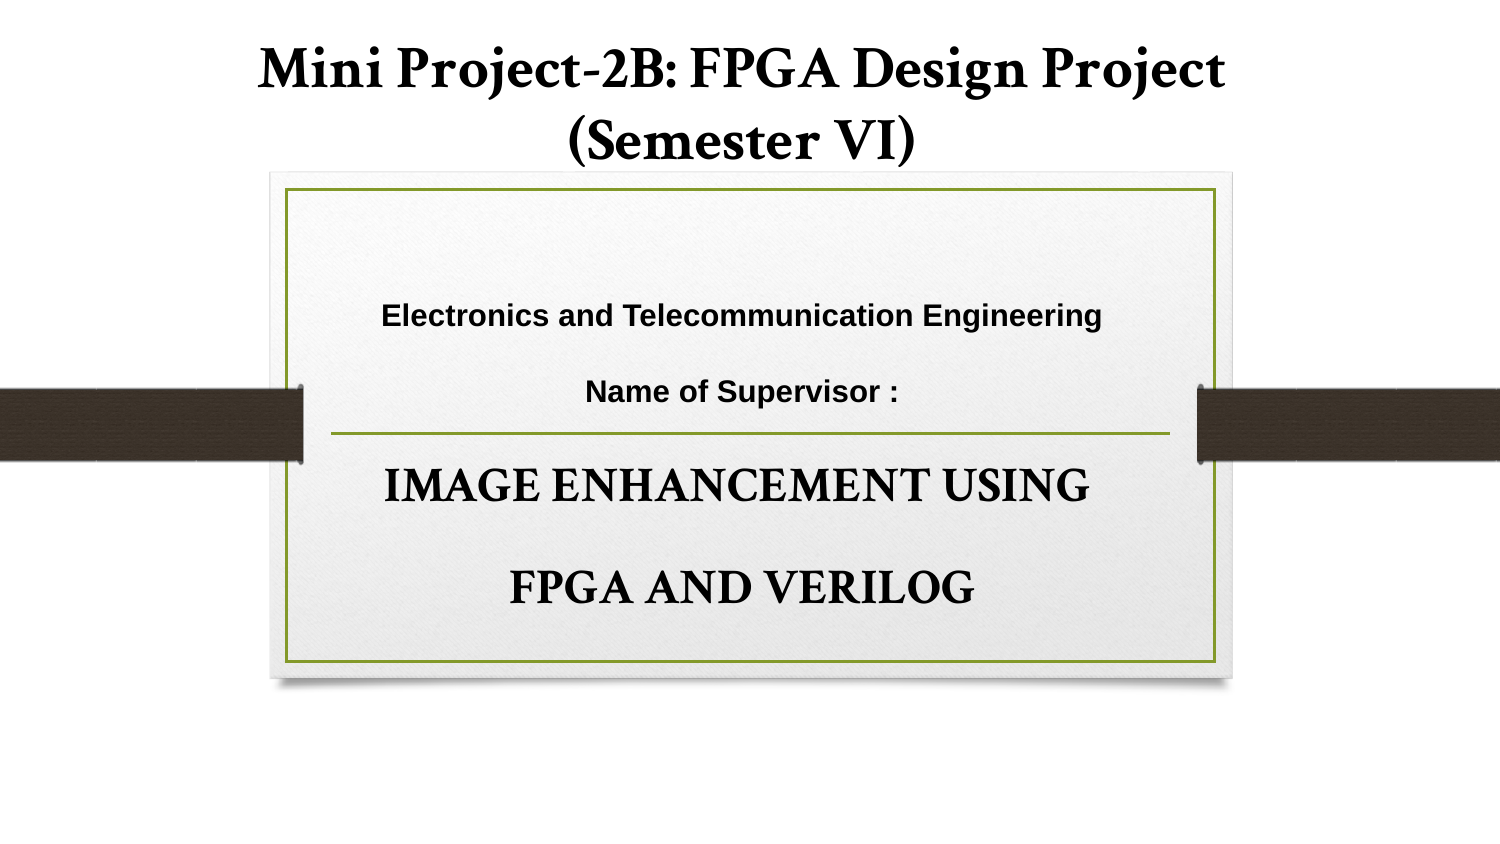

# Mini Project-2B: FPGA Design Project (Semester VI)

Electronics and Telecommunication Engineering
Name of Supervisor :
IMAGE ENHANCEMENT USING
FPGA AND VERILOG